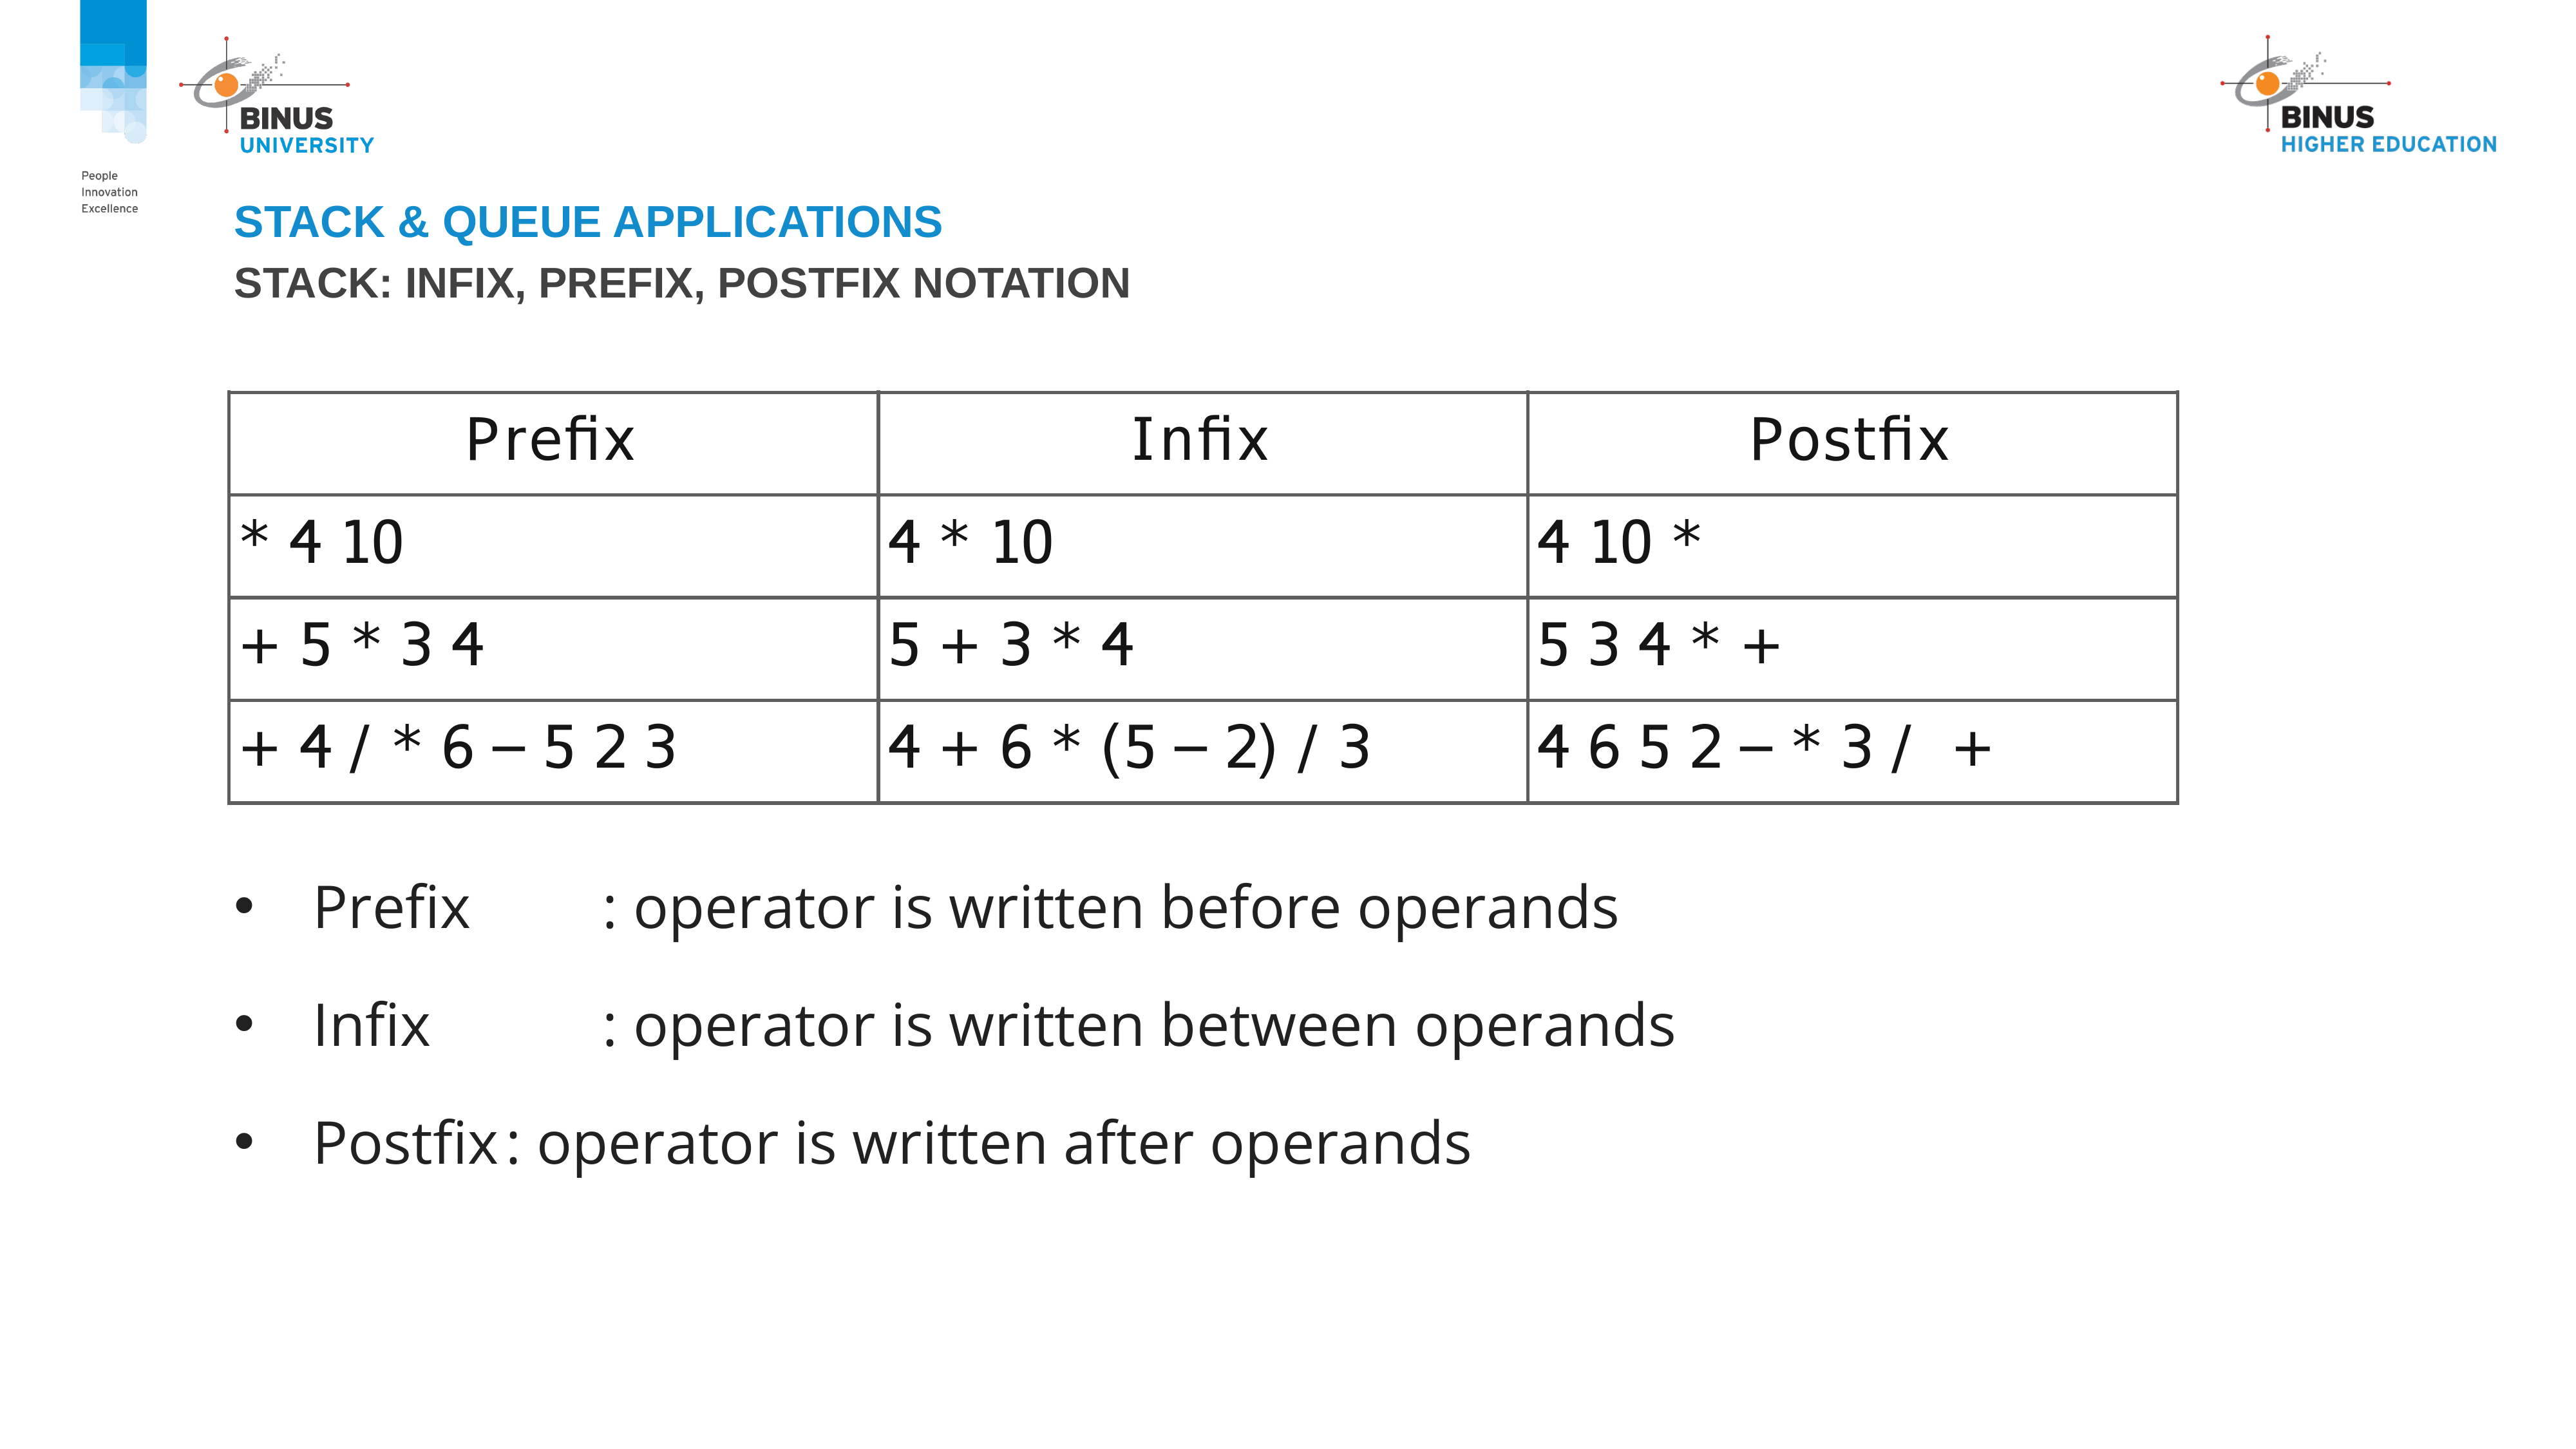

# Stack & queue applications
Stack: Infix, prefix, postfix notation
| Prefix | Infix | Postfix |
| --- | --- | --- |
| \* 4 10 | 4 \* 10 | 4 10 \* |
| + 5 \* 3 4 | 5 + 3 \* 4 | 5 3 4 \* + |
| + 4 / \* 6 – 5 2 3 | 4 + 6 \* (5 – 2) / 3 | 4 6 5 2 – \* 3 / + |

Prefix		: operator is written before operands
Infix		: operator is written between operands
Postfix	: operator is written after operands